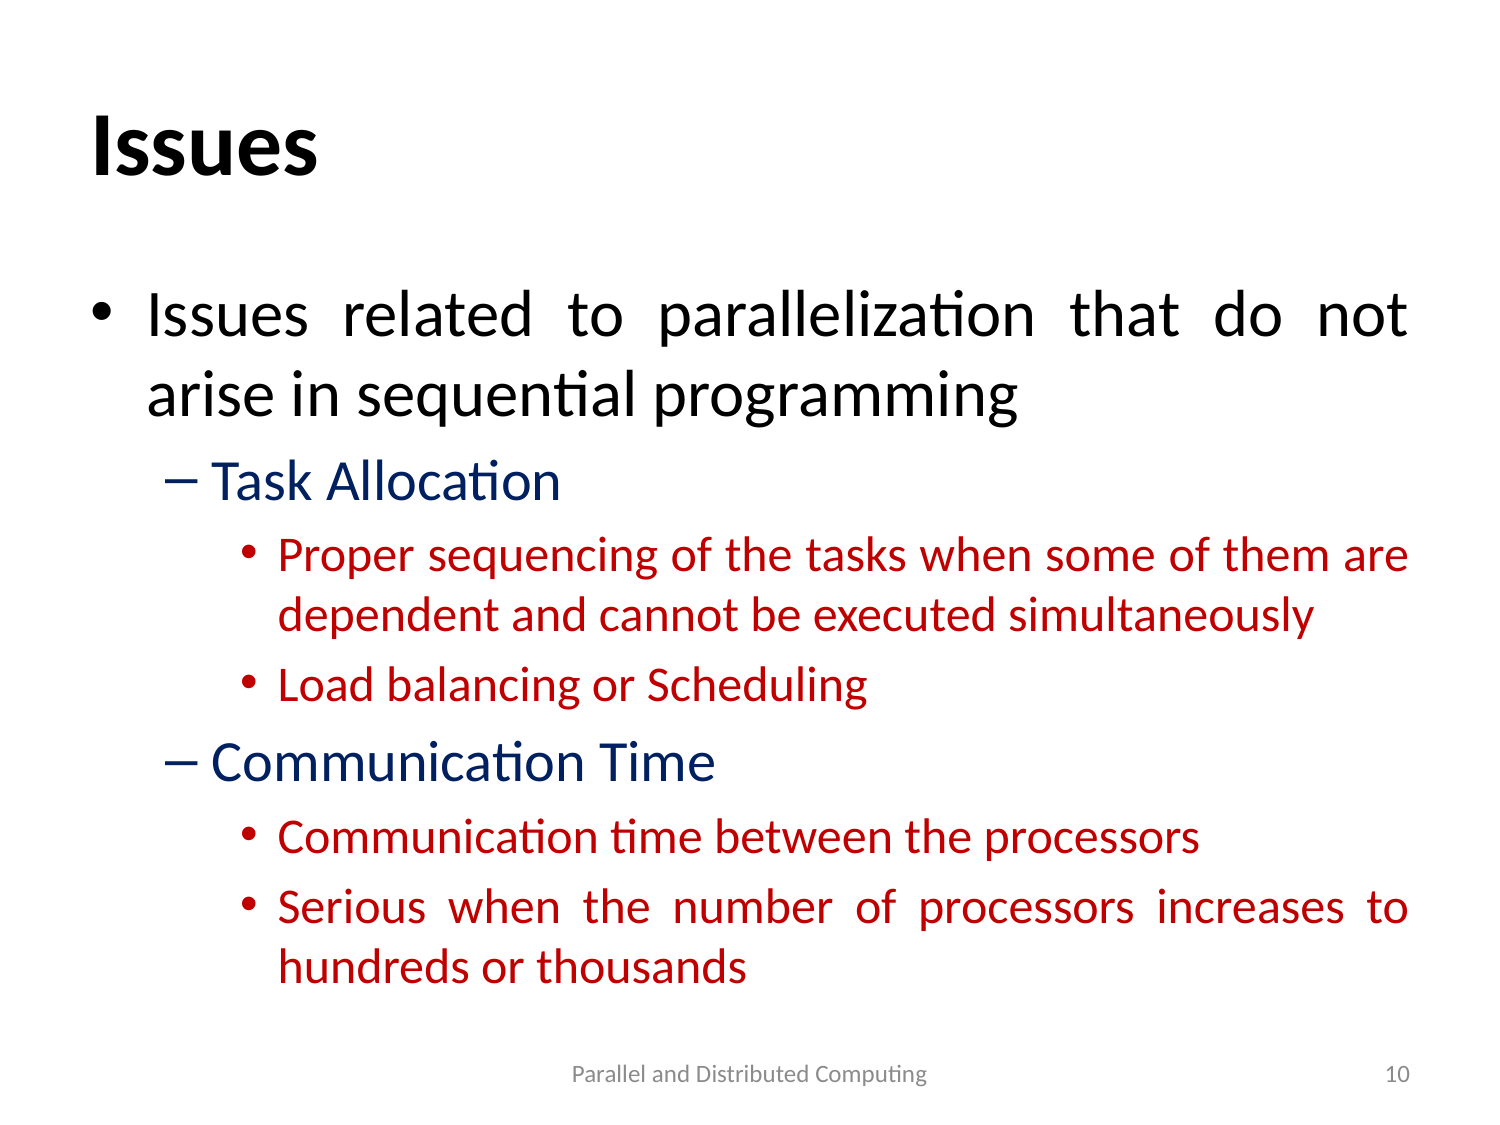

# Issues
Issues related to parallelization that do not arise in sequential programming
Task Allocation
Proper sequencing of the tasks when some of them are dependent and cannot be executed simultaneously
Load balancing or Scheduling
Communication Time
Communication time between the processors
Serious when the number of processors increases to hundreds or thousands

Parallel and Distributed Computing
10